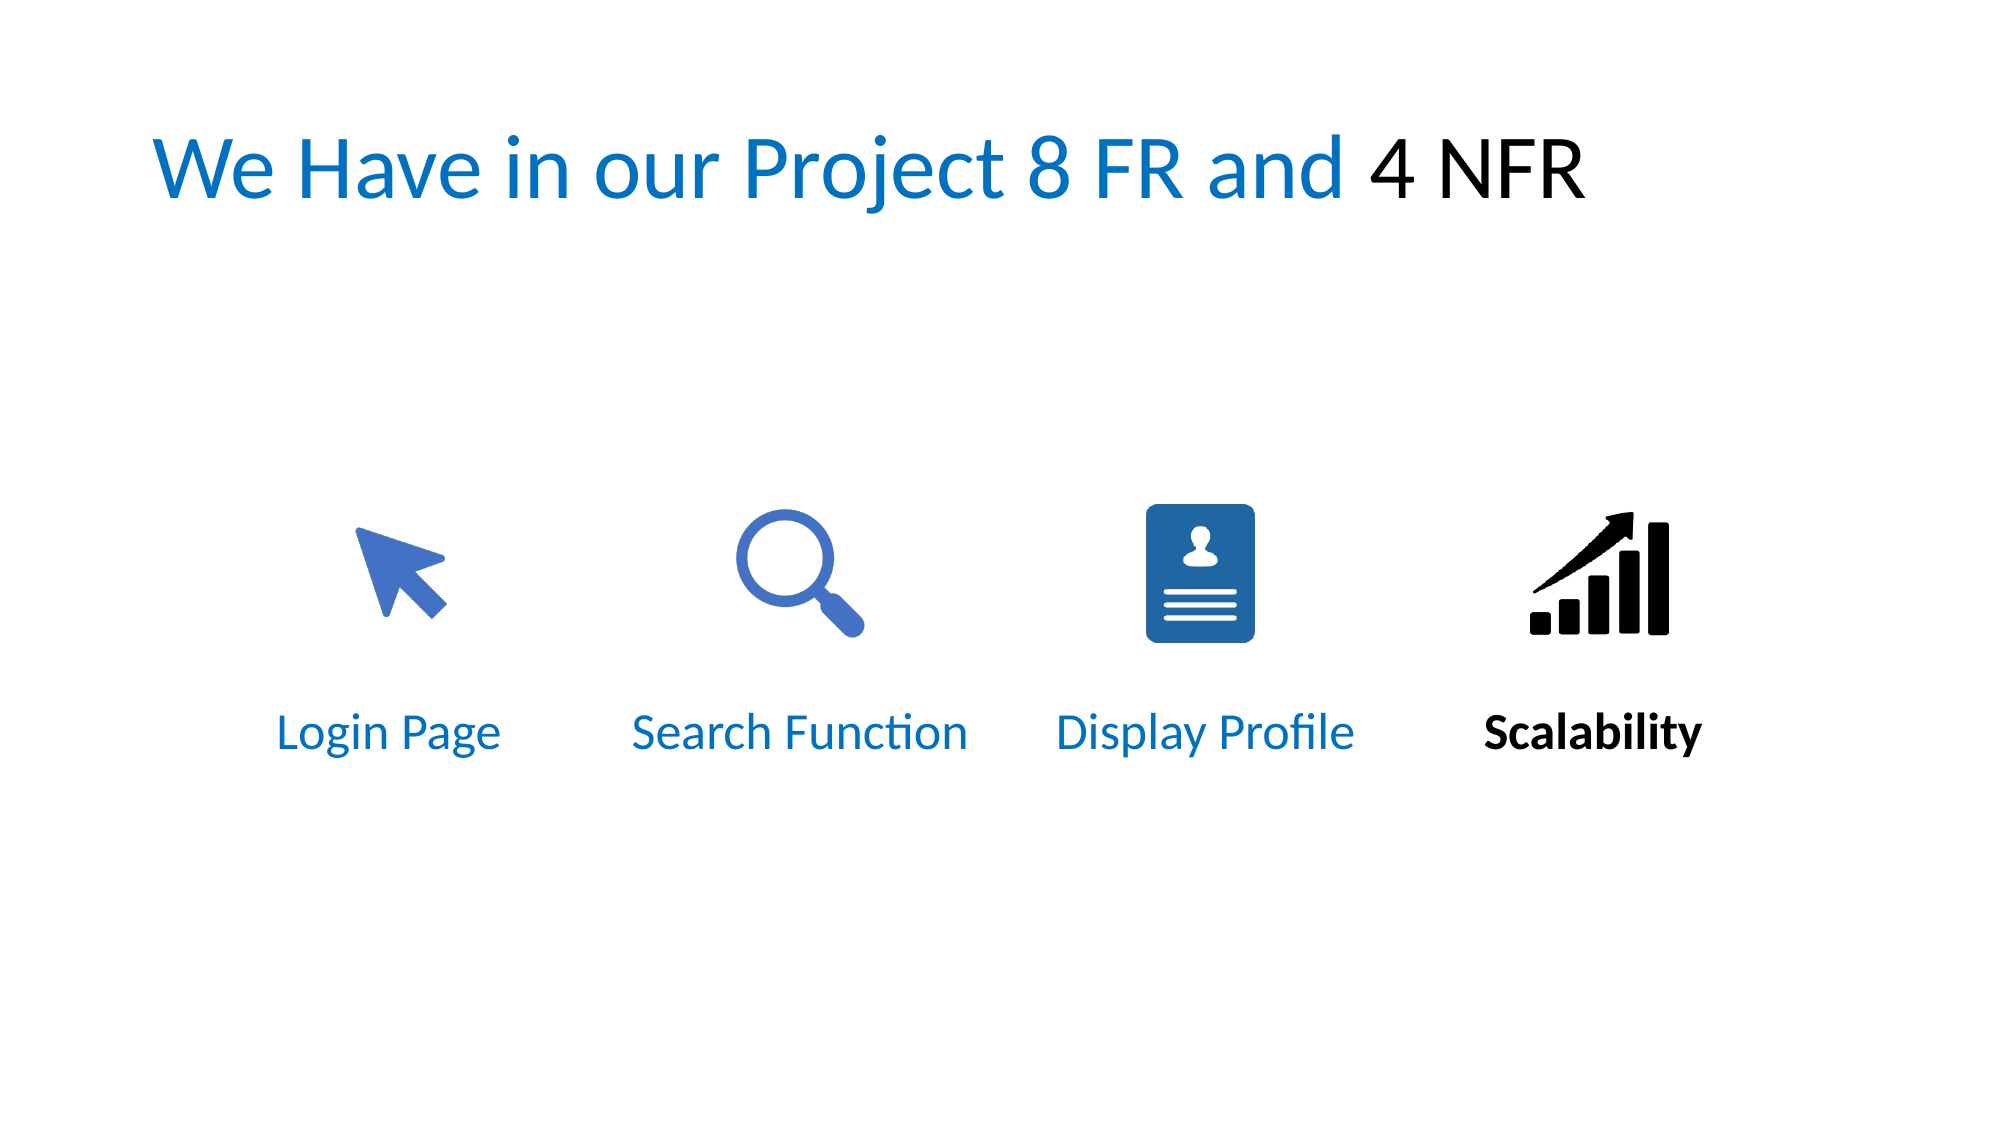

# We Have in our Project 8 FR and 4 NFR
Login Page
Search Function
 Display Profile
Scalability